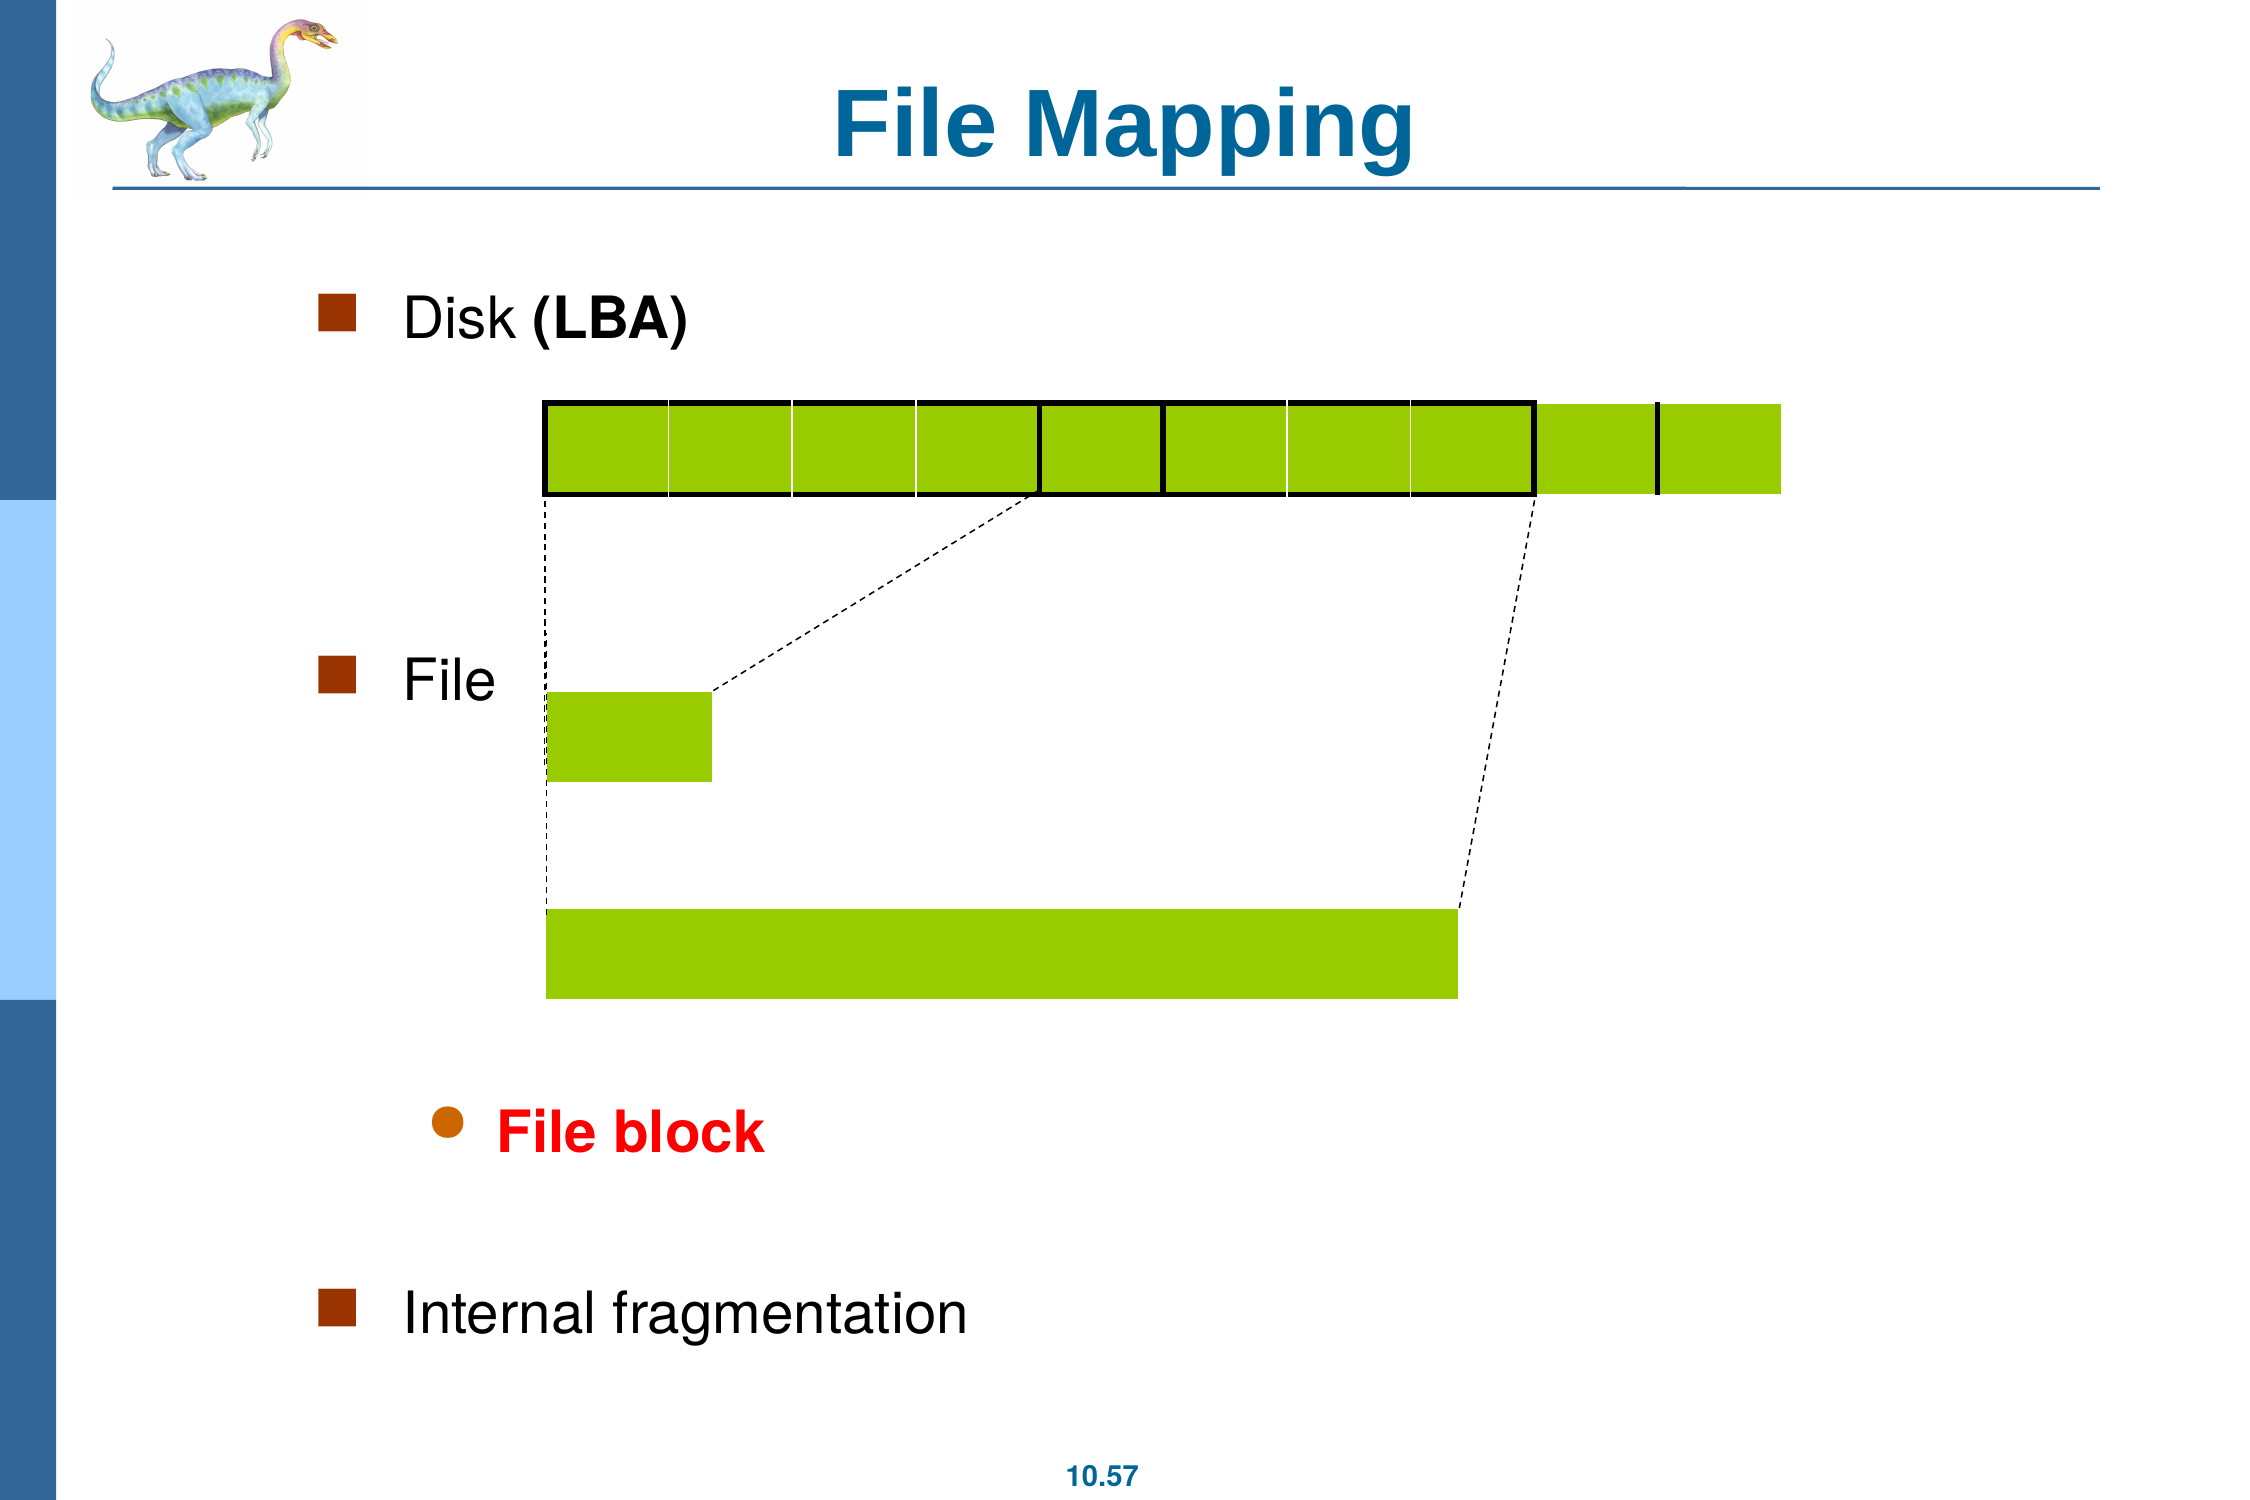

# File Mapping
Disk (LBA)

File

File block

Internal fragmentation

|  |  |  |  |  |  |  |  |  |  |
| --- | --- | --- | --- | --- | --- | --- | --- | --- | --- |
|  |
| --- |
|  |
| --- |